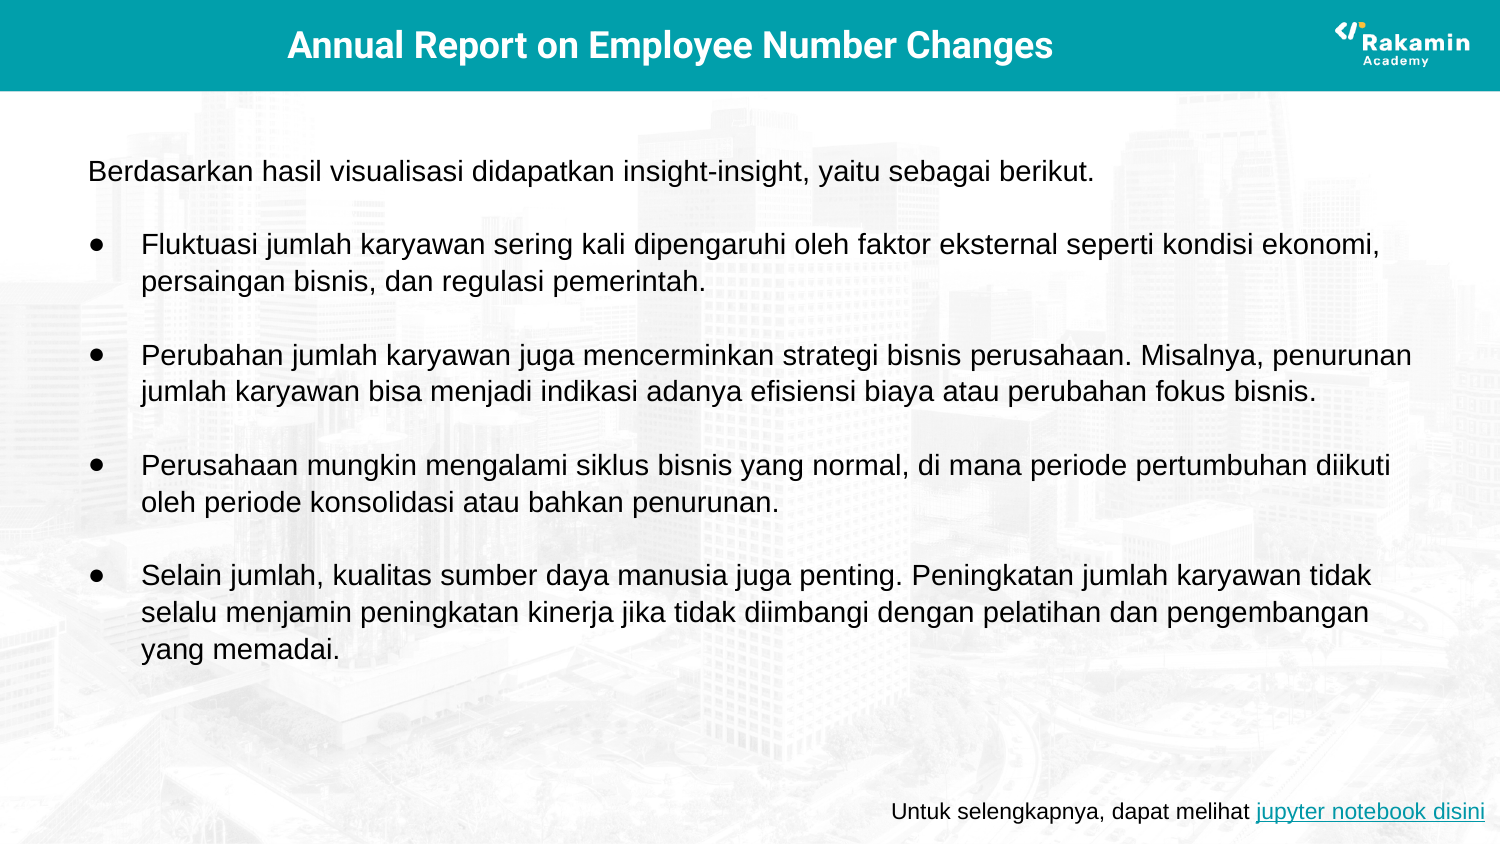

# Annual Report on Employee Number Changes
Berdasarkan hasil visualisasi didapatkan insight-insight, yaitu sebagai berikut.

Fluktuasi jumlah karyawan sering kali dipengaruhi oleh faktor eksternal seperti kondisi ekonomi, persaingan bisnis, dan regulasi pemerintah.

Perubahan jumlah karyawan juga mencerminkan strategi bisnis perusahaan. Misalnya, penurunan jumlah karyawan bisa menjadi indikasi adanya efisiensi biaya atau perubahan fokus bisnis.

Perusahaan mungkin mengalami siklus bisnis yang normal, di mana periode pertumbuhan diikuti oleh periode konsolidasi atau bahkan penurunan.

Selain jumlah, kualitas sumber daya manusia juga penting. Peningkatan jumlah karyawan tidak selalu menjamin peningkatan kinerja jika tidak diimbangi dengan pelatihan dan pengembangan yang memadai.
Untuk selengkapnya, dapat melihat jupyter notebook disini